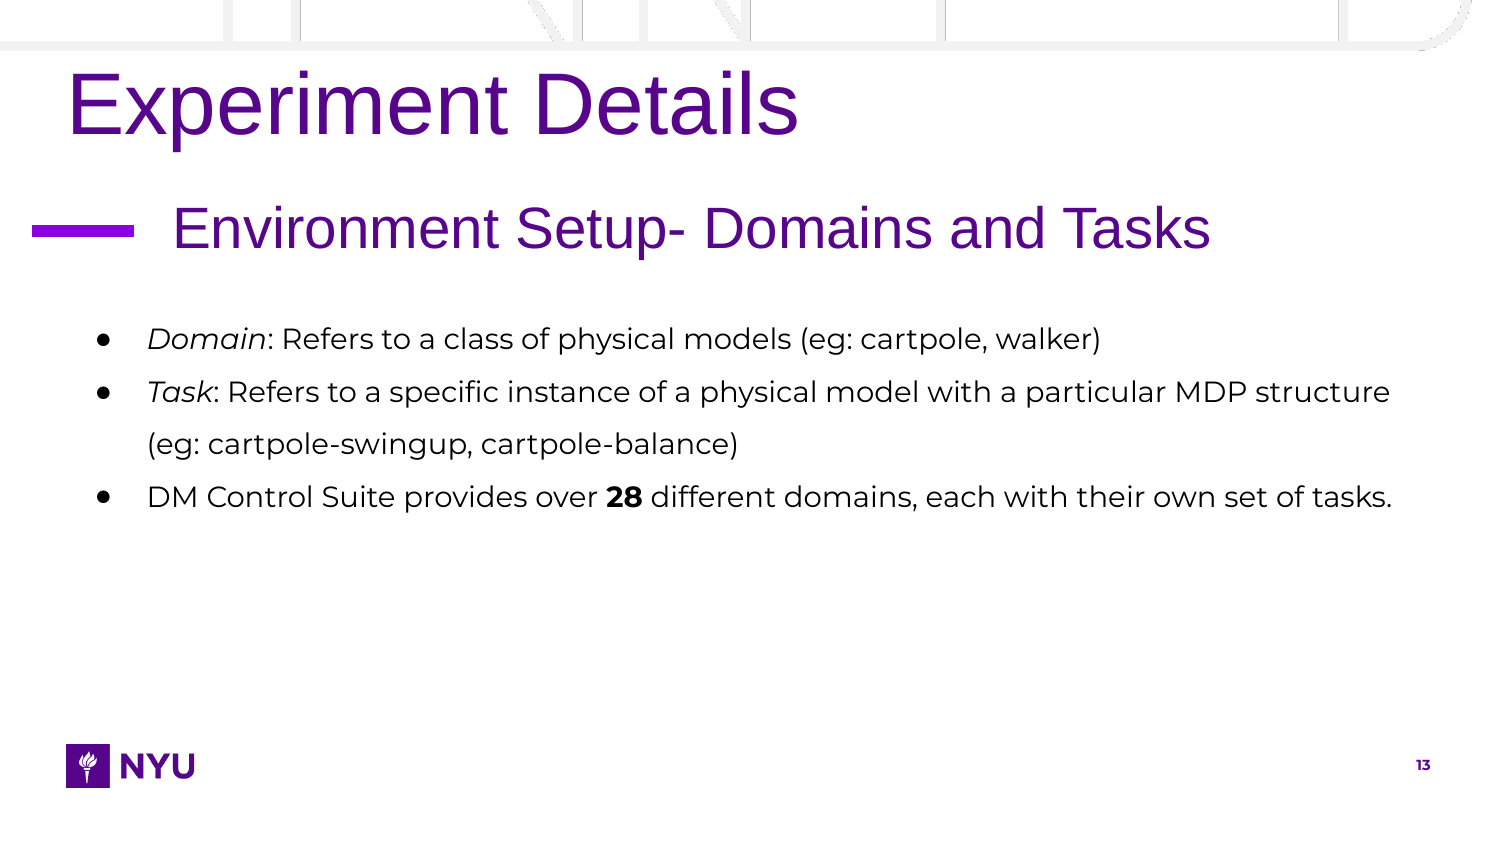

# Experiment Details
Environment Setup- Domains and Tasks
Domain: Refers to a class of physical models (eg: cartpole, walker)
Task: Refers to a specific instance of a physical model with a particular MDP structure (eg: cartpole-swingup, cartpole-balance)
DM Control Suite provides over 28 different domains, each with their own set of tasks.